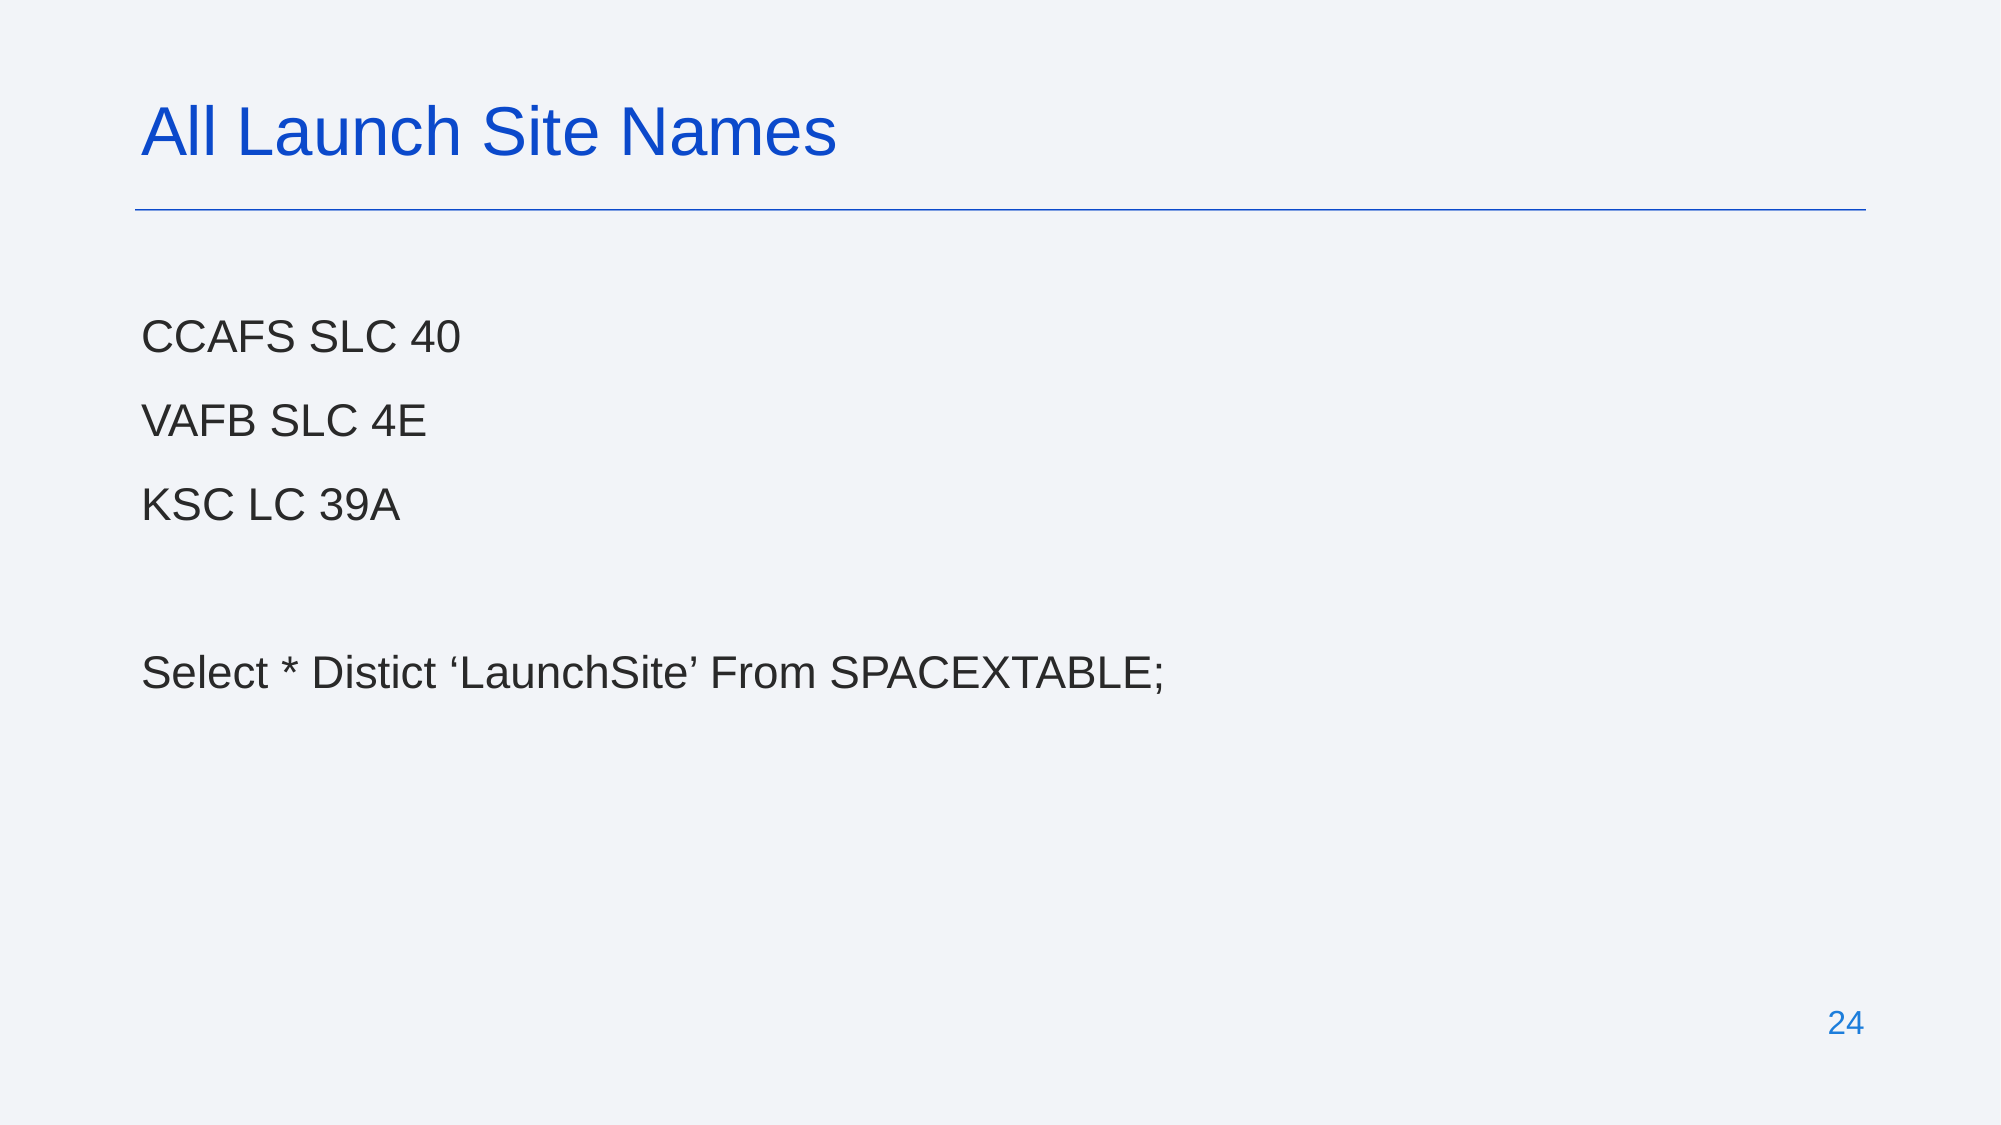

All Launch Site Names
CCAFS SLC 40
VAFB SLC 4E
KSC LC 39A

Select * Distict ‘LaunchSite’ From SPACEXTABLE;
24